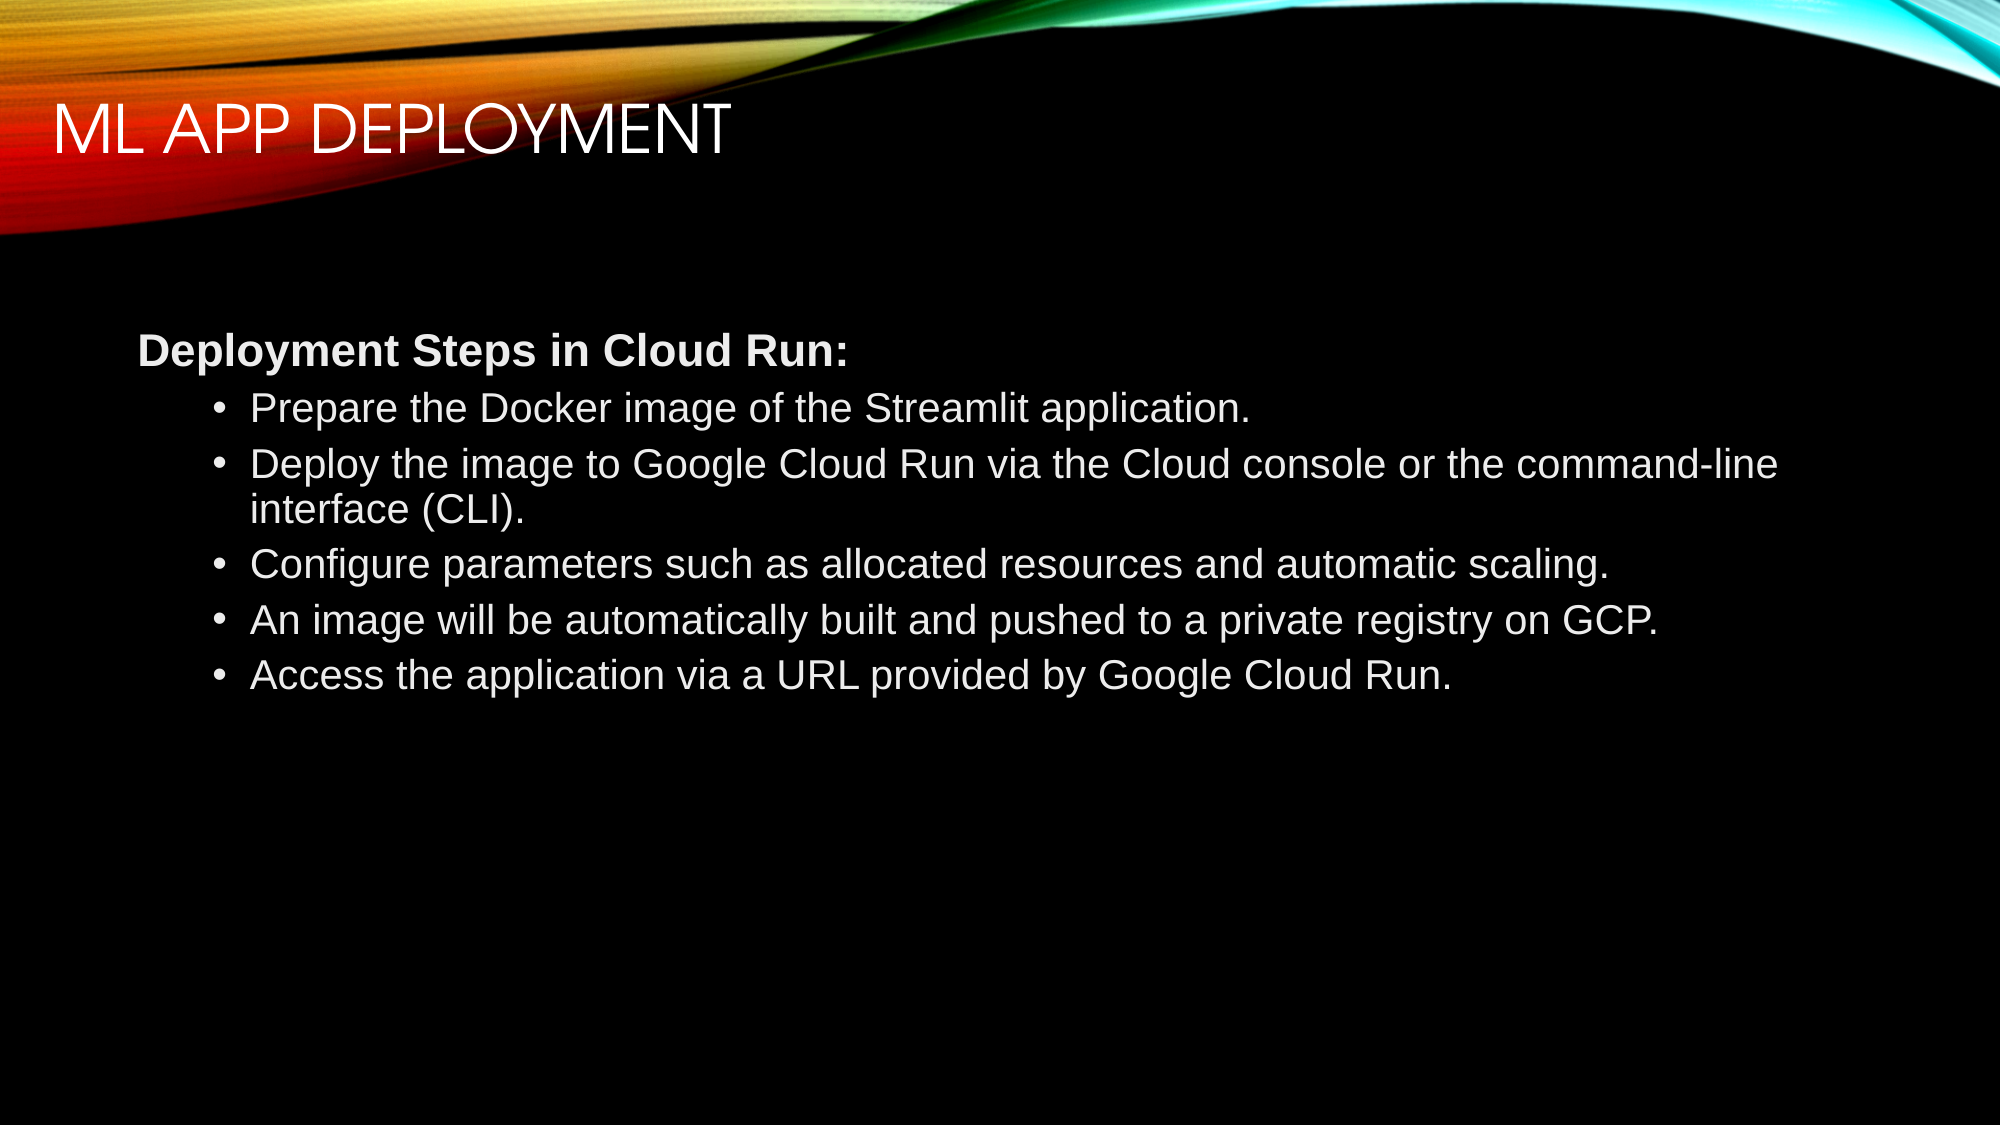

# ML APP DEPLOYMENT
Deployment Steps in Cloud Run:
Prepare the Docker image of the Streamlit application.
Deploy the image to Google Cloud Run via the Cloud console or the command-line interface (CLI).
Configure parameters such as allocated resources and automatic scaling.
An image will be automatically built and pushed to a private registry on GCP.
Access the application via a URL provided by Google Cloud Run.